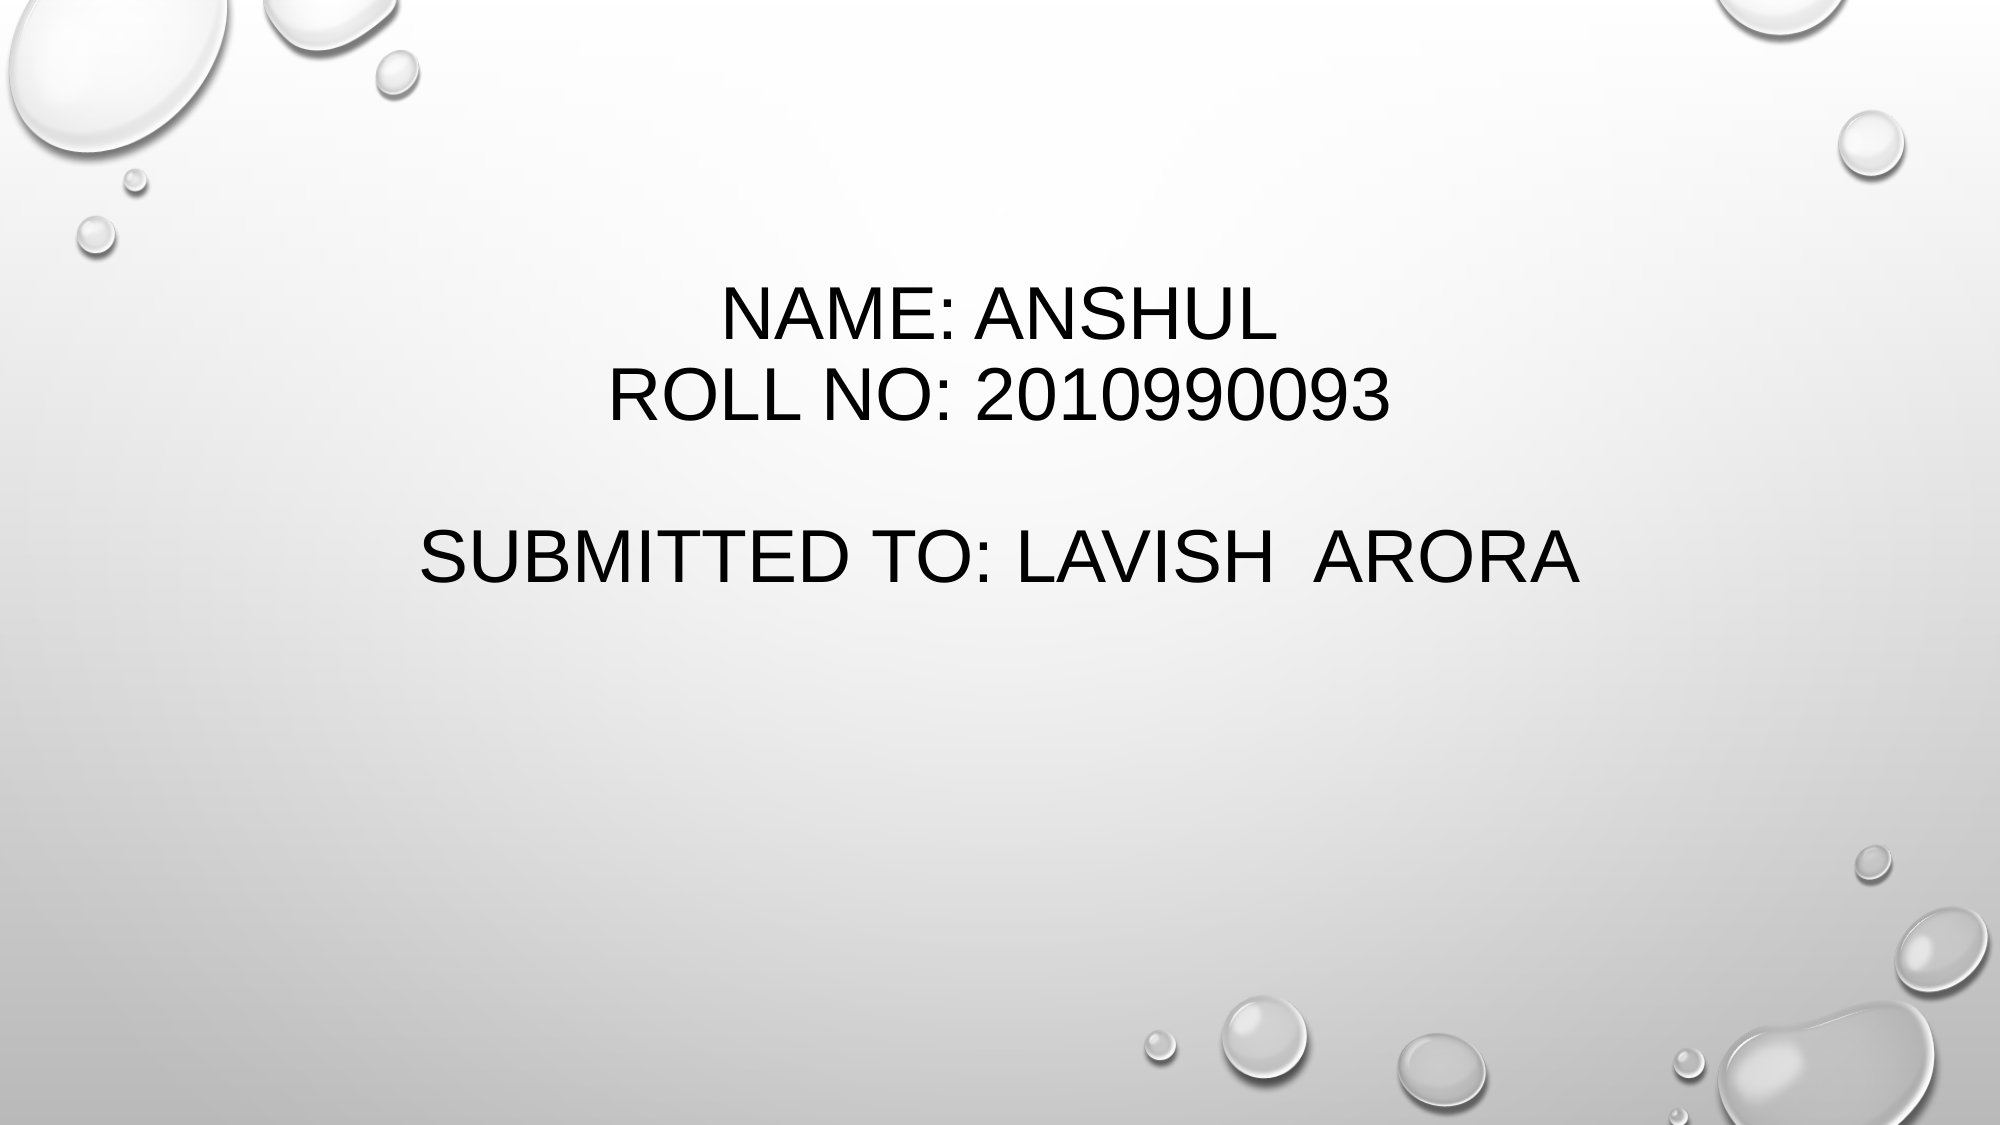

# Name: Anshul roll no: 2010990093 Submitted to: Lavish  arora